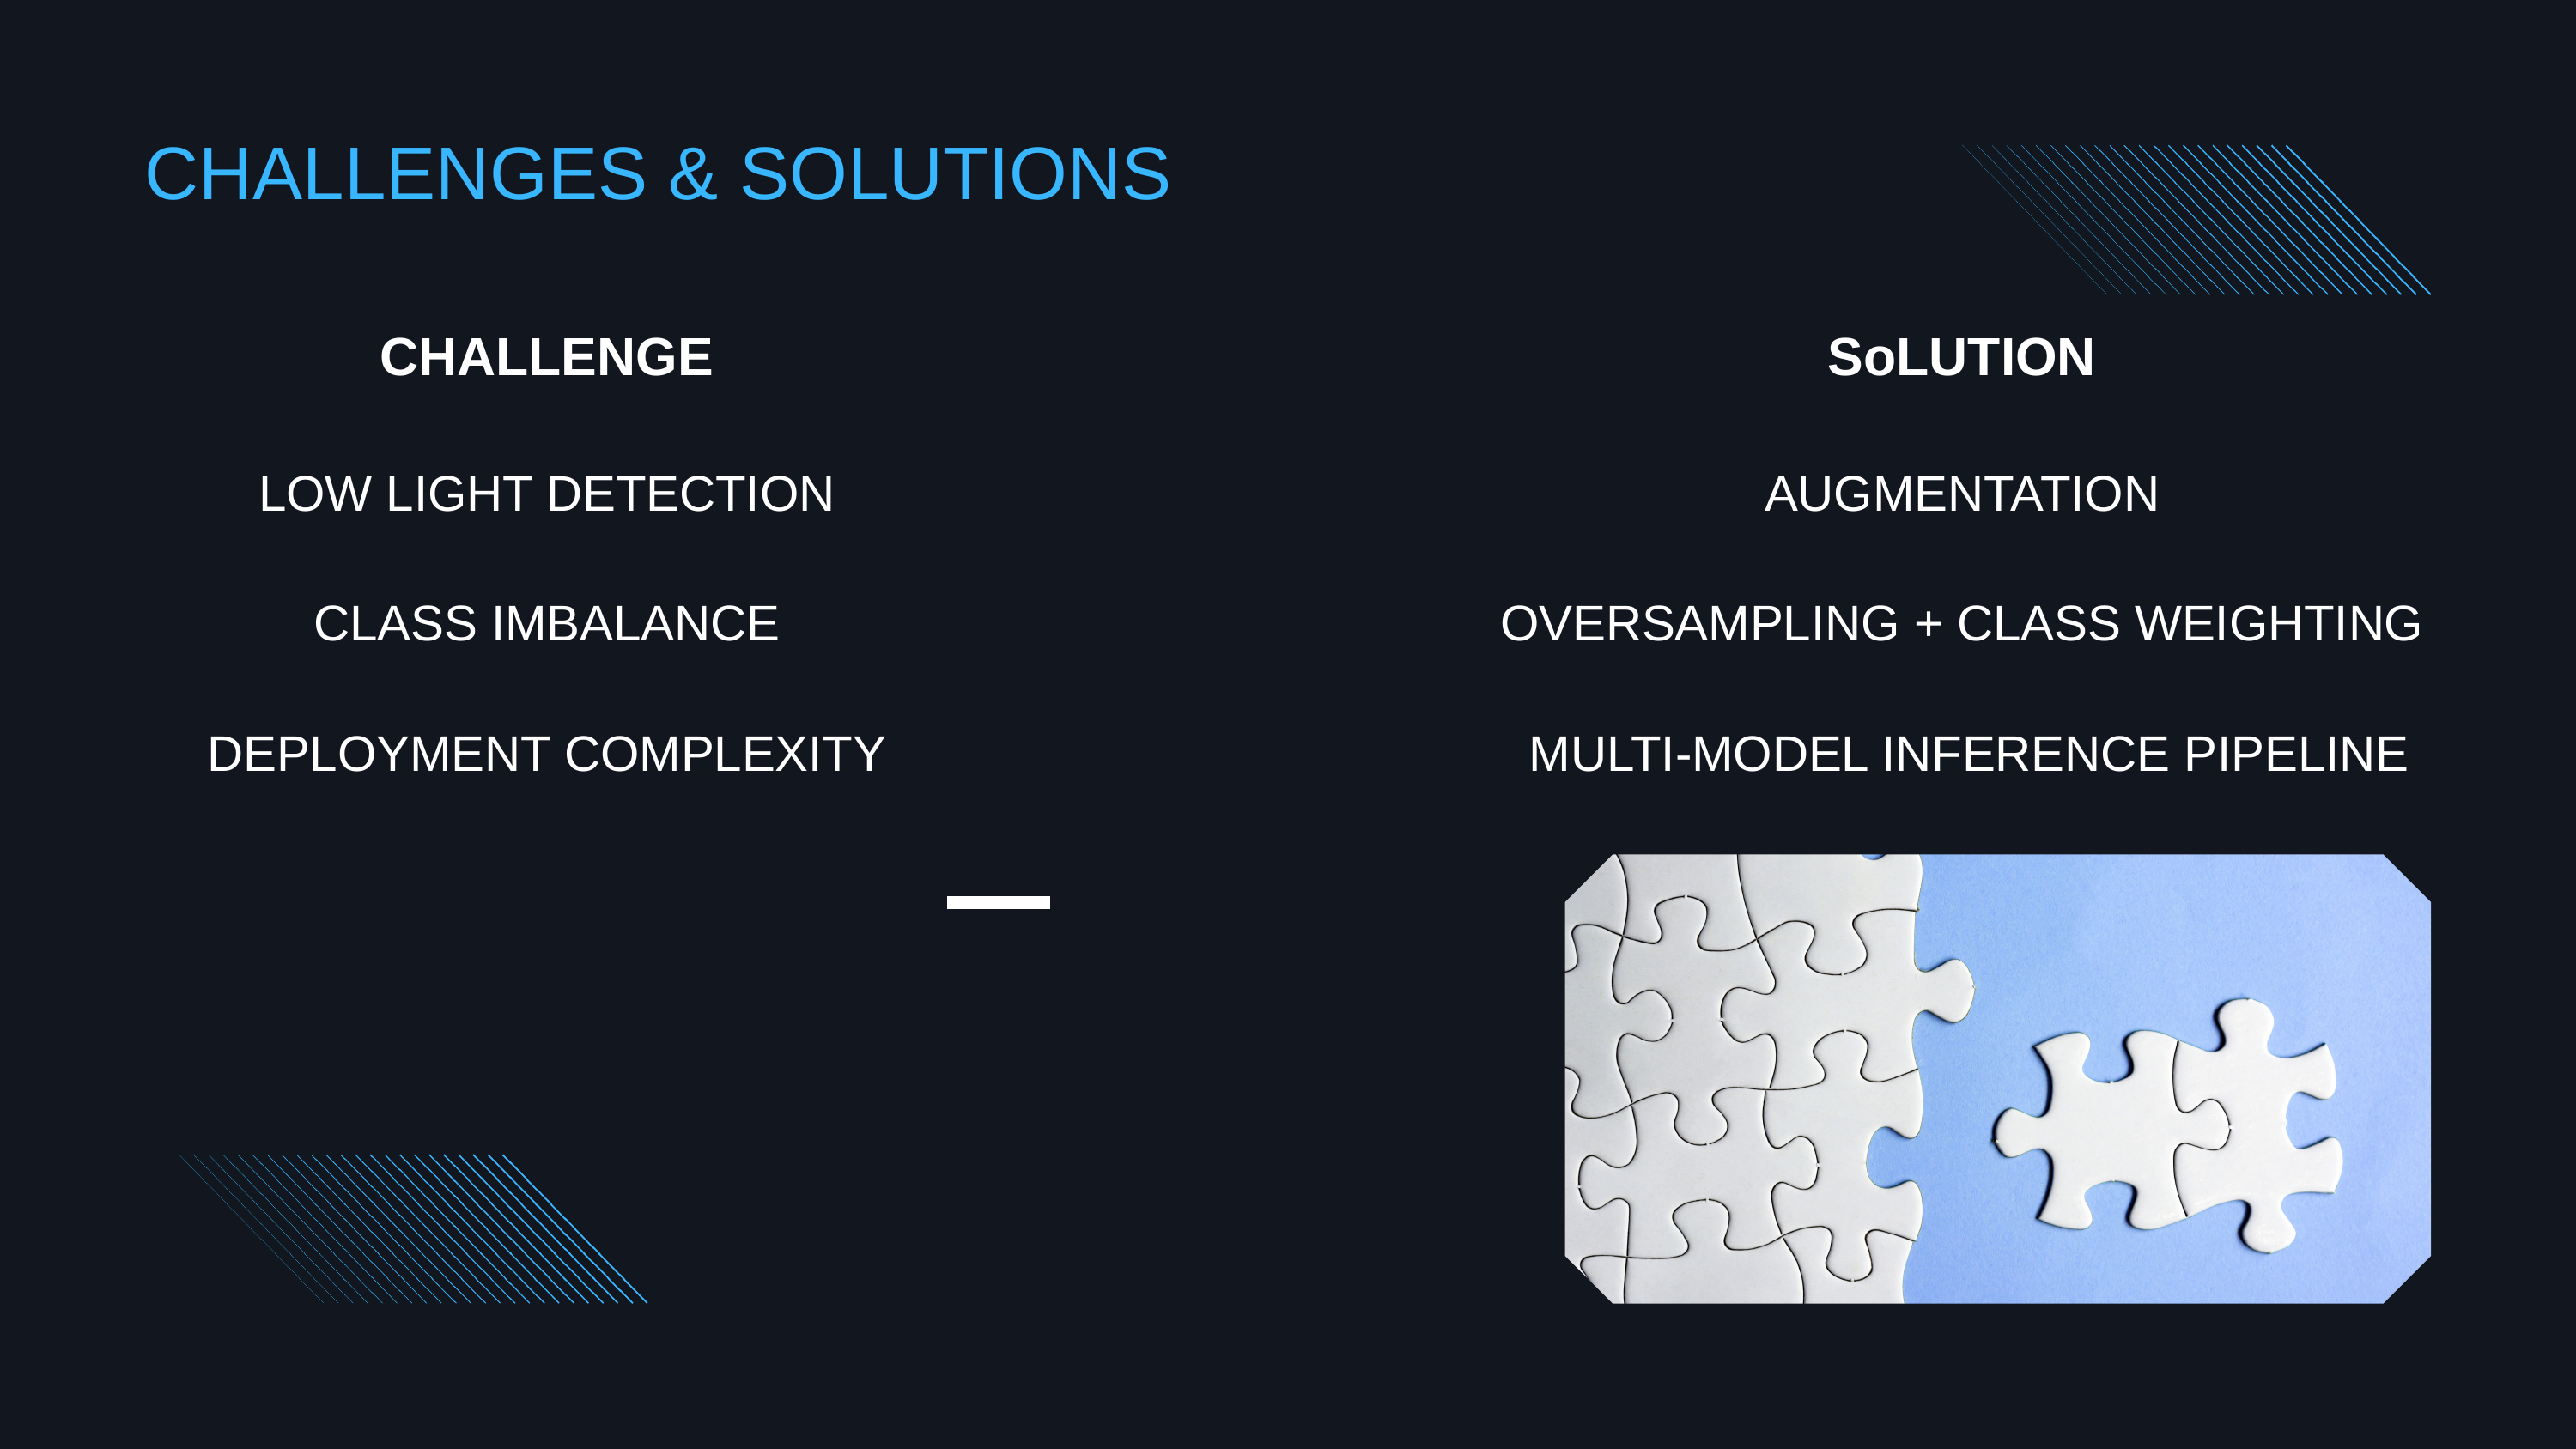

CHALLENGES & SOLUTIONS
CHALLENGE

LOW LIGHT DETECTION

CLASS IMBALANCE

DEPLOYMENT COMPLEXITY

SoLUTION

AUGMENTATION

OVERSAMPLING + CLASS WEIGHTING

 MULTI-MODEL INFERENCE PIPELINE